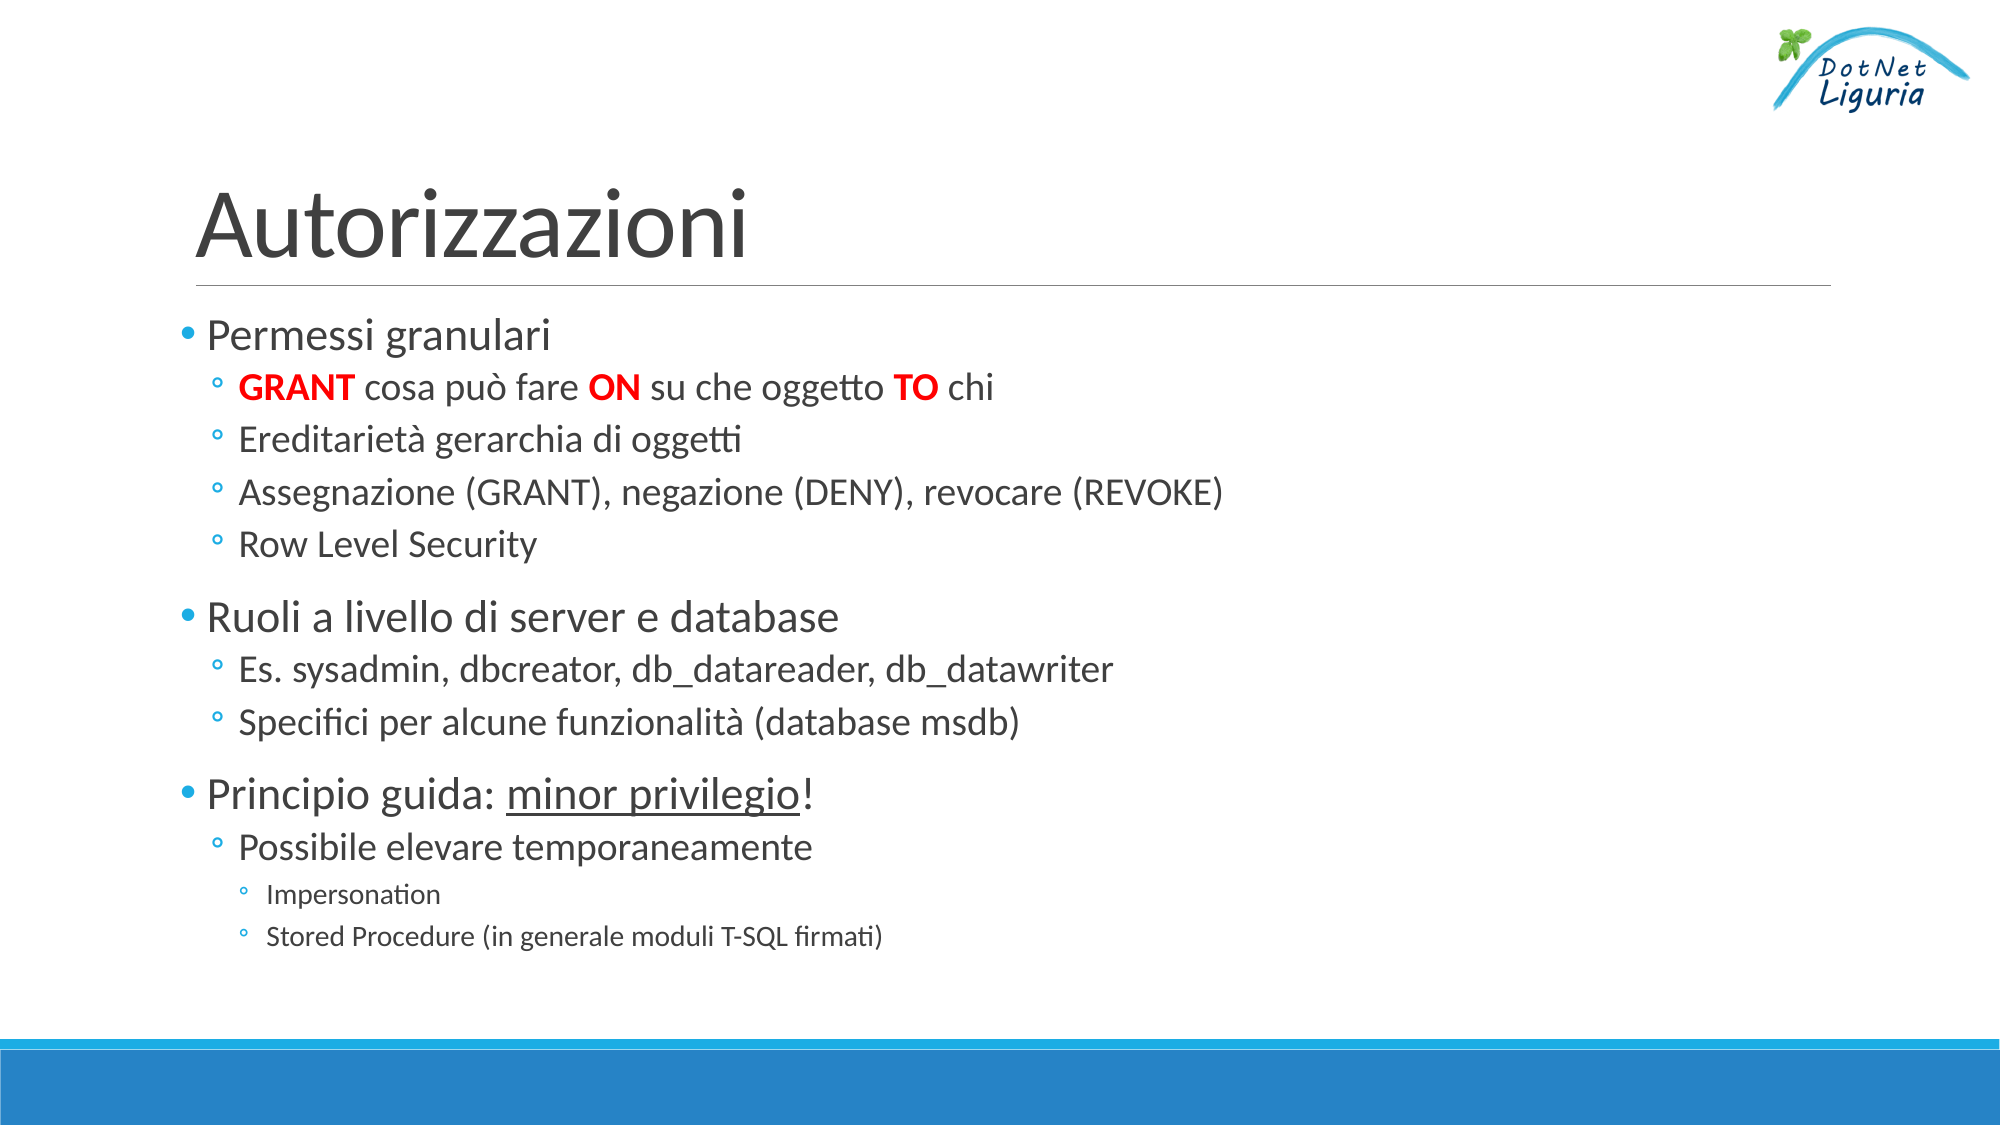

# Autorizzazioni
Permessi granulari
GRANT cosa può fare ON su che oggetto TO chi
Ereditarietà gerarchia di oggetti
Assegnazione (GRANT), negazione (DENY), revocare (REVOKE)
Row Level Security
Ruoli a livello di server e database
Es. sysadmin, dbcreator, db_datareader, db_datawriter
Specifici per alcune funzionalità (database msdb)
Principio guida: minor privilegio!
Possibile elevare temporaneamente
Impersonation
Stored Procedure (in generale moduli T-SQL firmati)